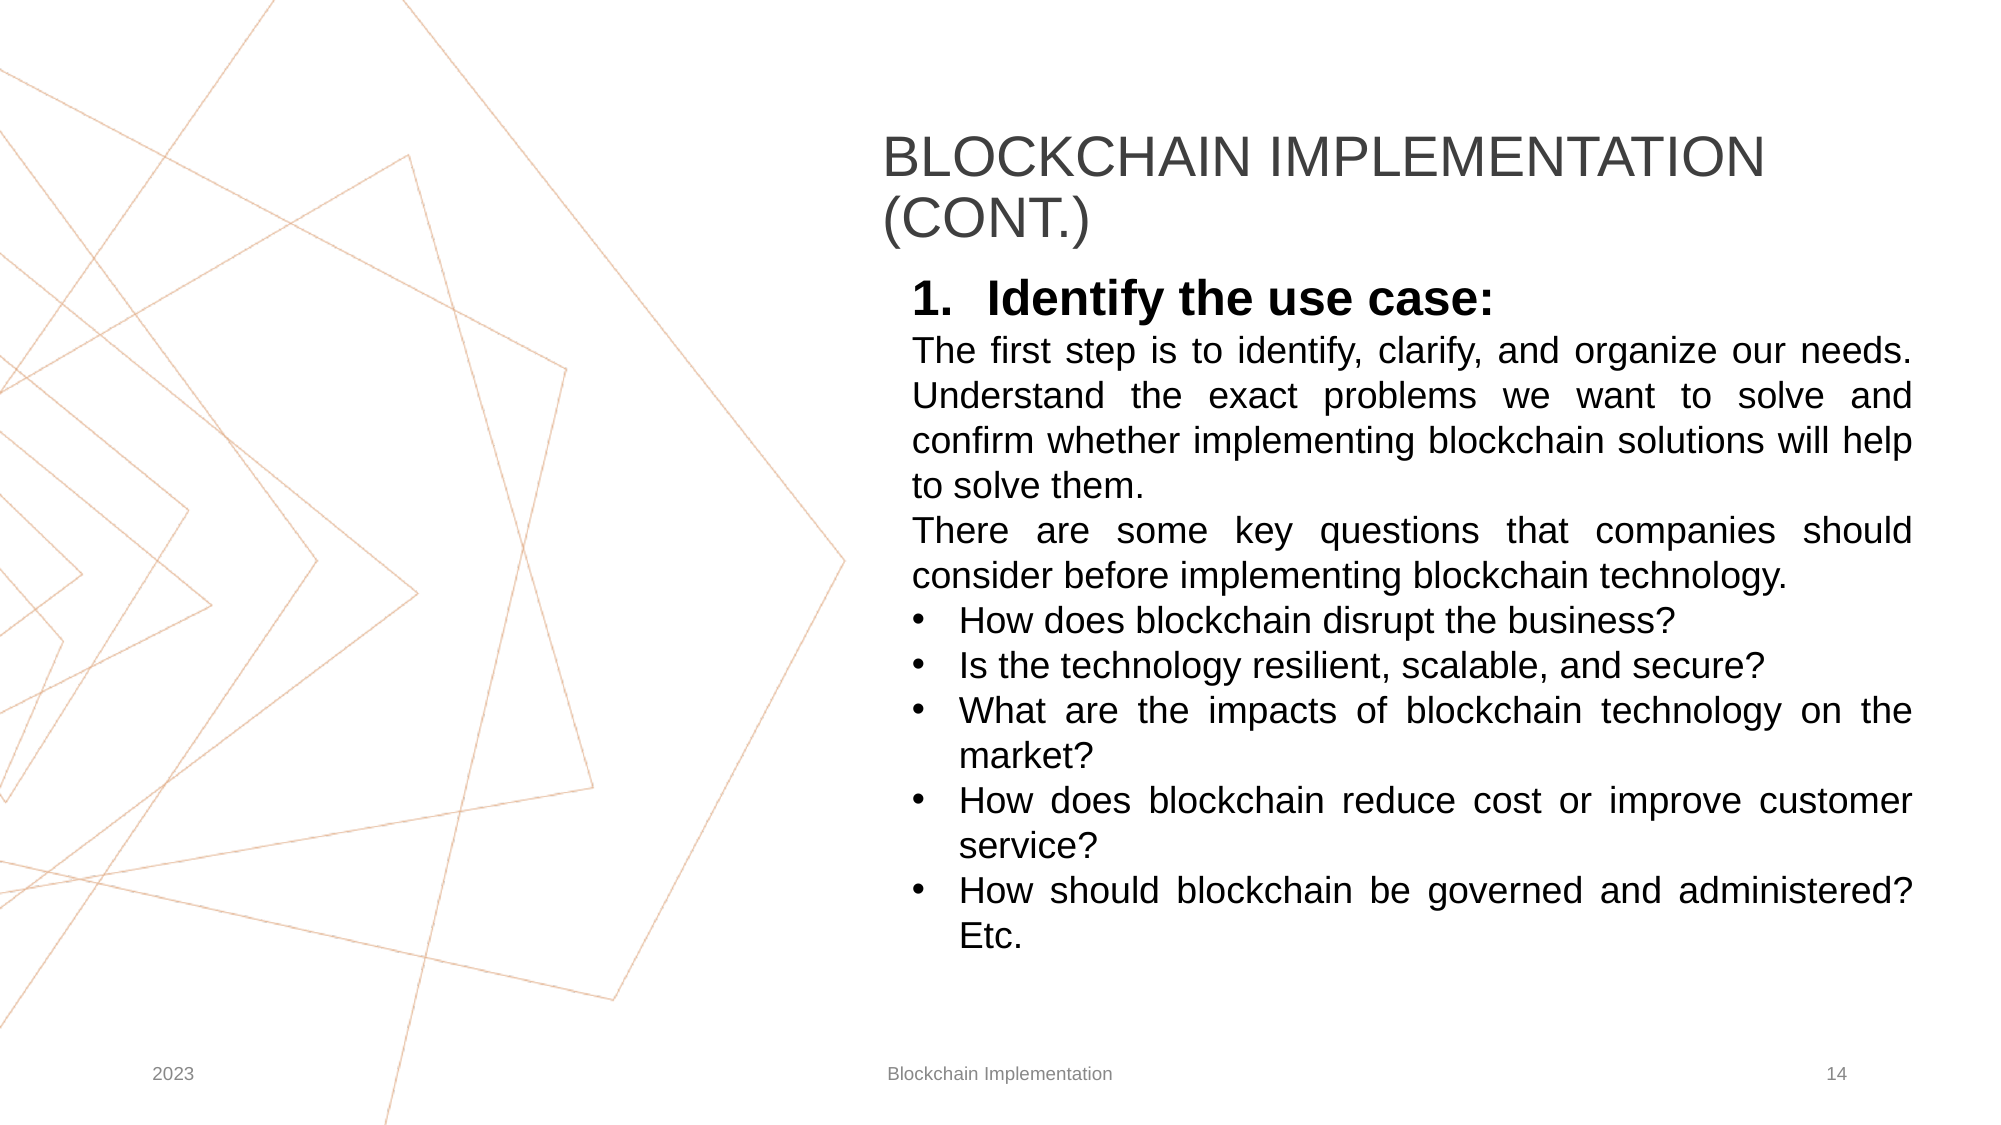

# BLOCKCHAIN IMPLEMENTATION (CONT.)
Identify the use case:
The first step is to identify, clarify, and organize our needs. Understand the exact problems we want to solve and confirm whether implementing blockchain solutions will help to solve them.
There are some key questions that companies should consider before implementing blockchain technology.
How does blockchain disrupt the business?
Is the technology resilient, scalable, and secure?
What are the impacts of blockchain technology on the market?
How does blockchain reduce cost or improve customer service?
How should blockchain be governed and administered? Etc.
2023
Blockchain Implementation
14